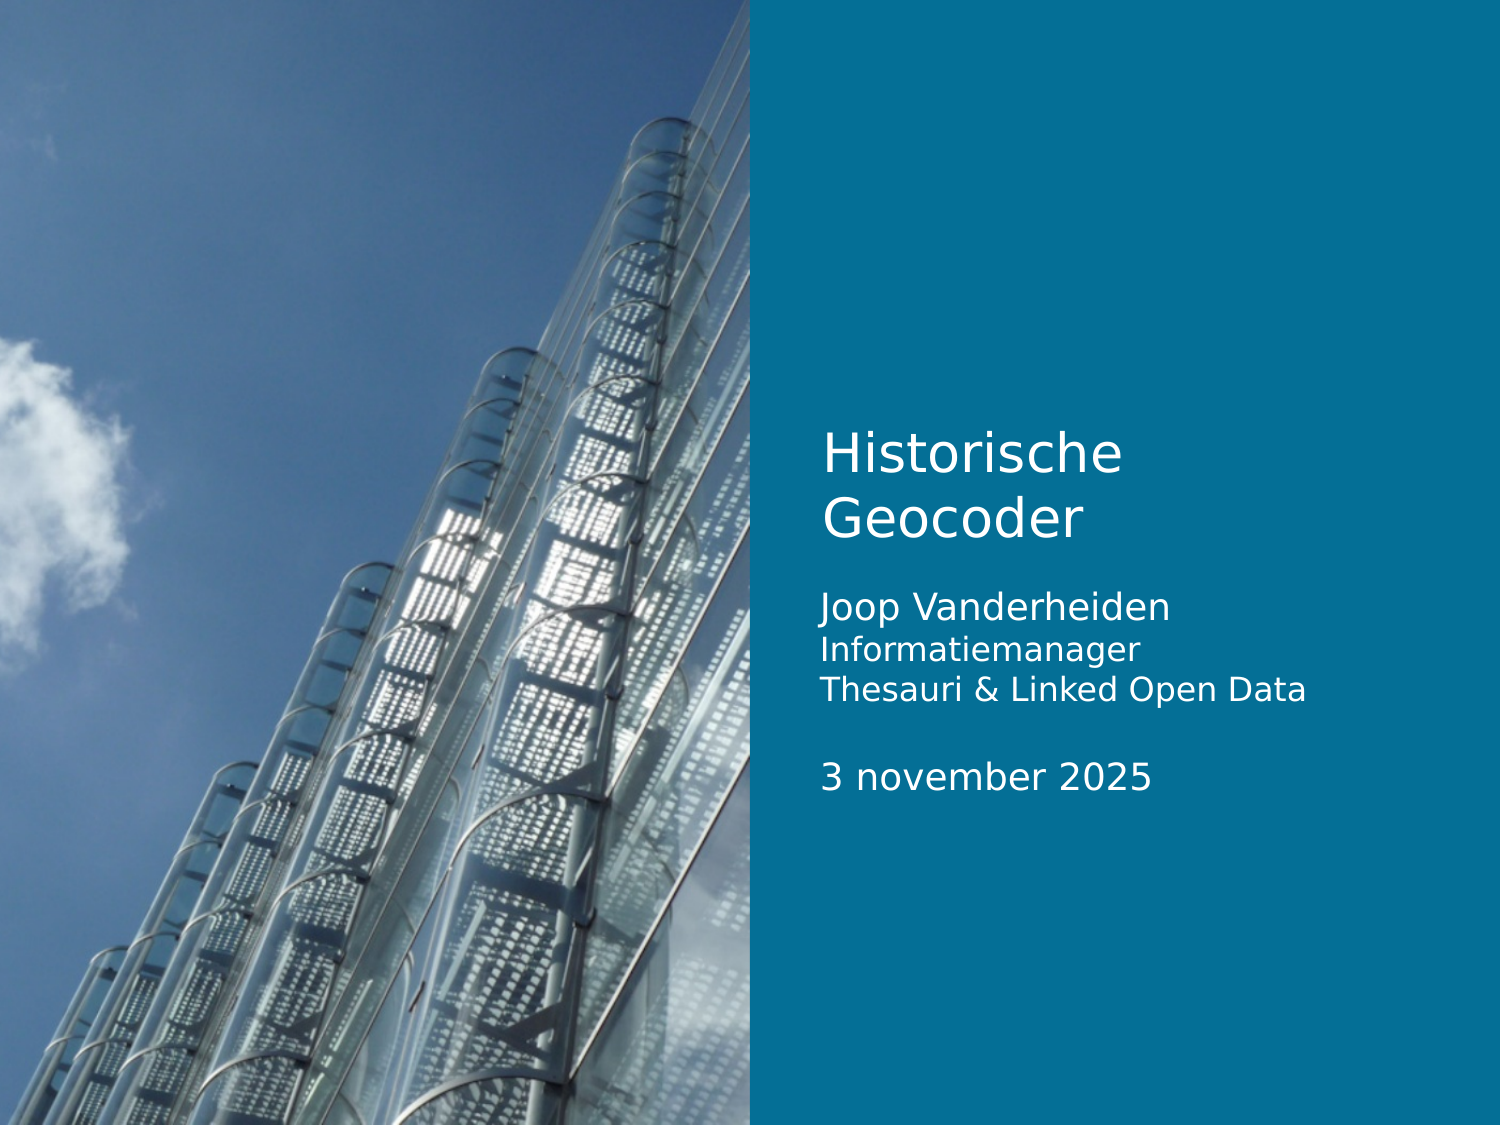

Historische Geocoder
Joop Vanderheiden
Informatiemanager
Thesauri & Linked Open Data

3 november 2025